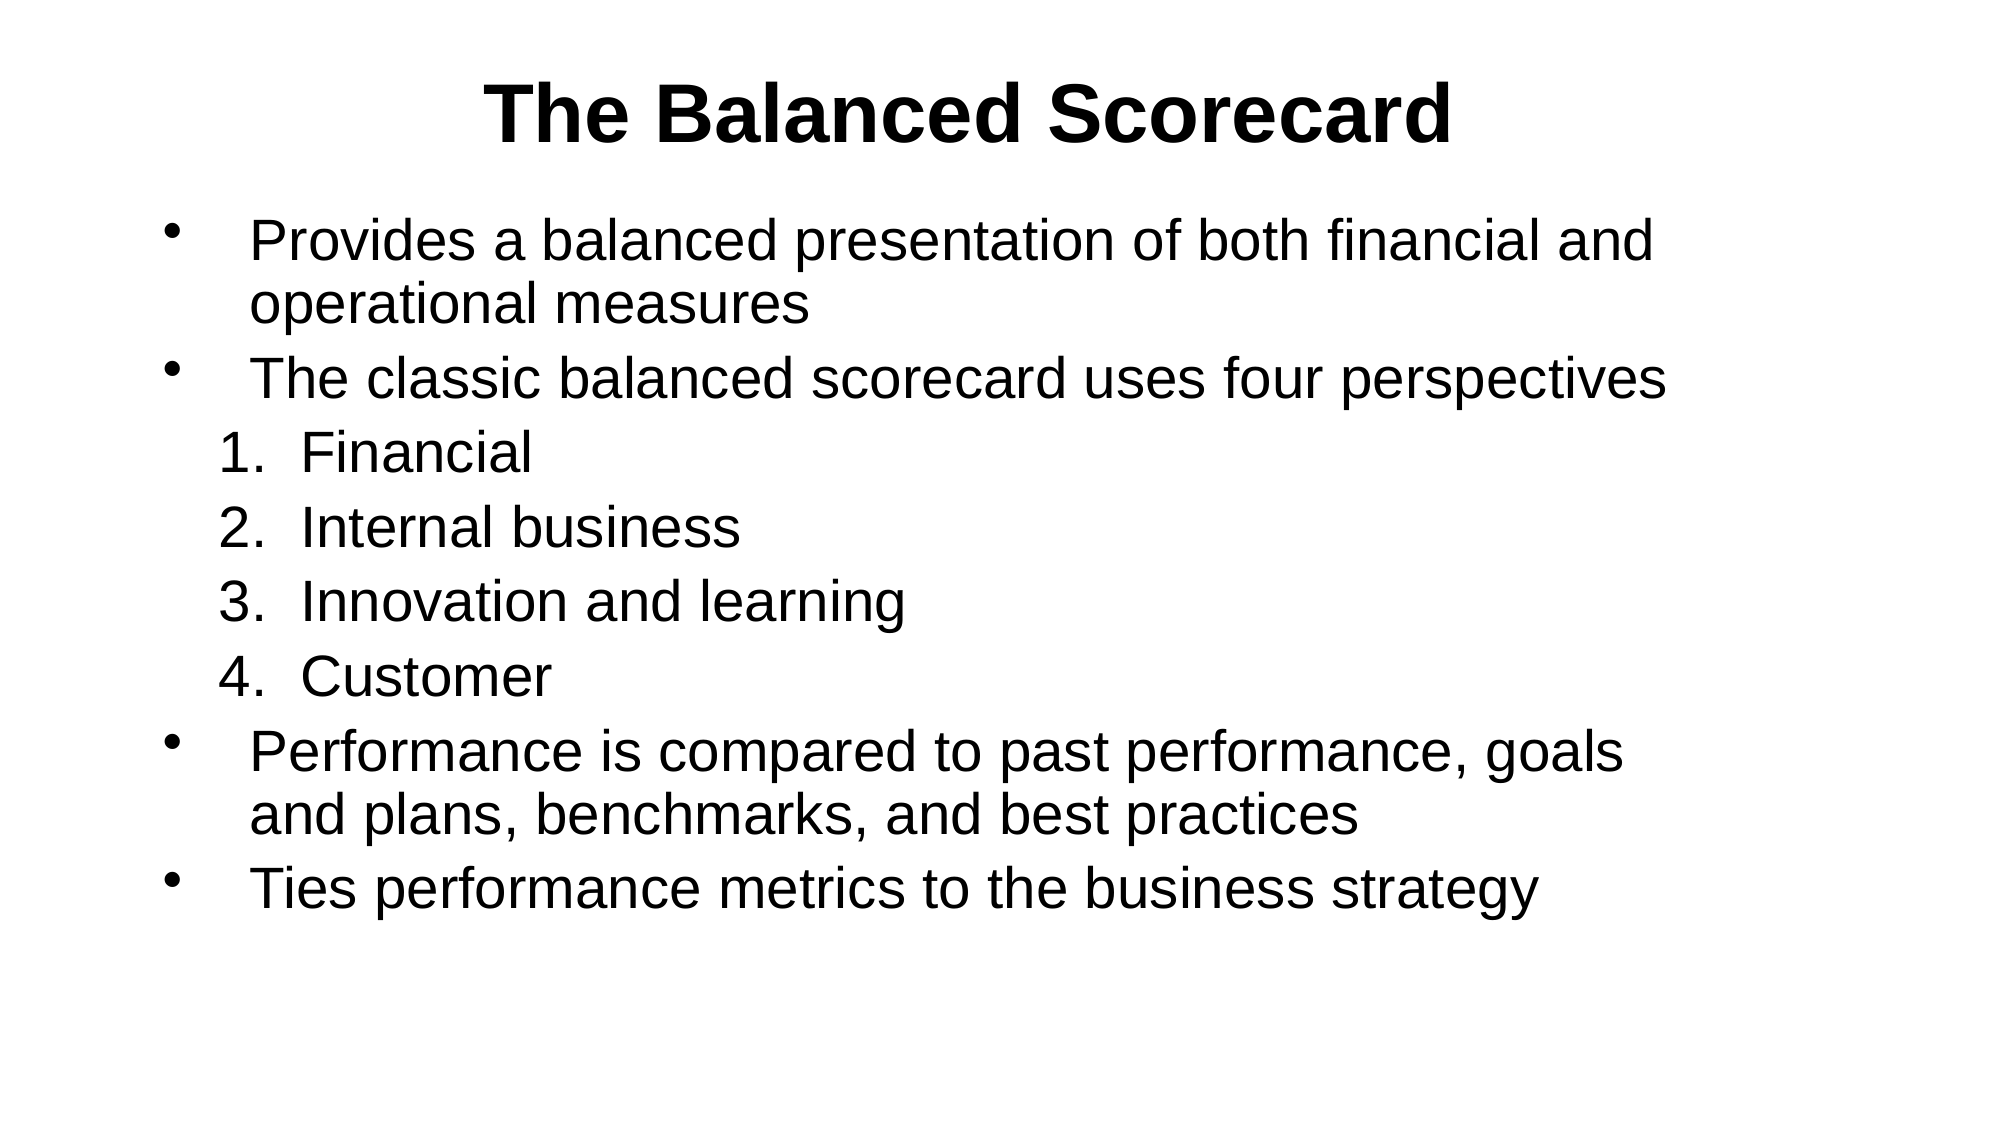

# The Balanced Scorecard
Provides a balanced presentation of both financial and operational measures
The classic balanced scorecard uses four perspectives
Financial
Internal business
Innovation and learning
Customer
Performance is compared to past performance, goals and plans, benchmarks, and best practices
Ties performance metrics to the business strategy